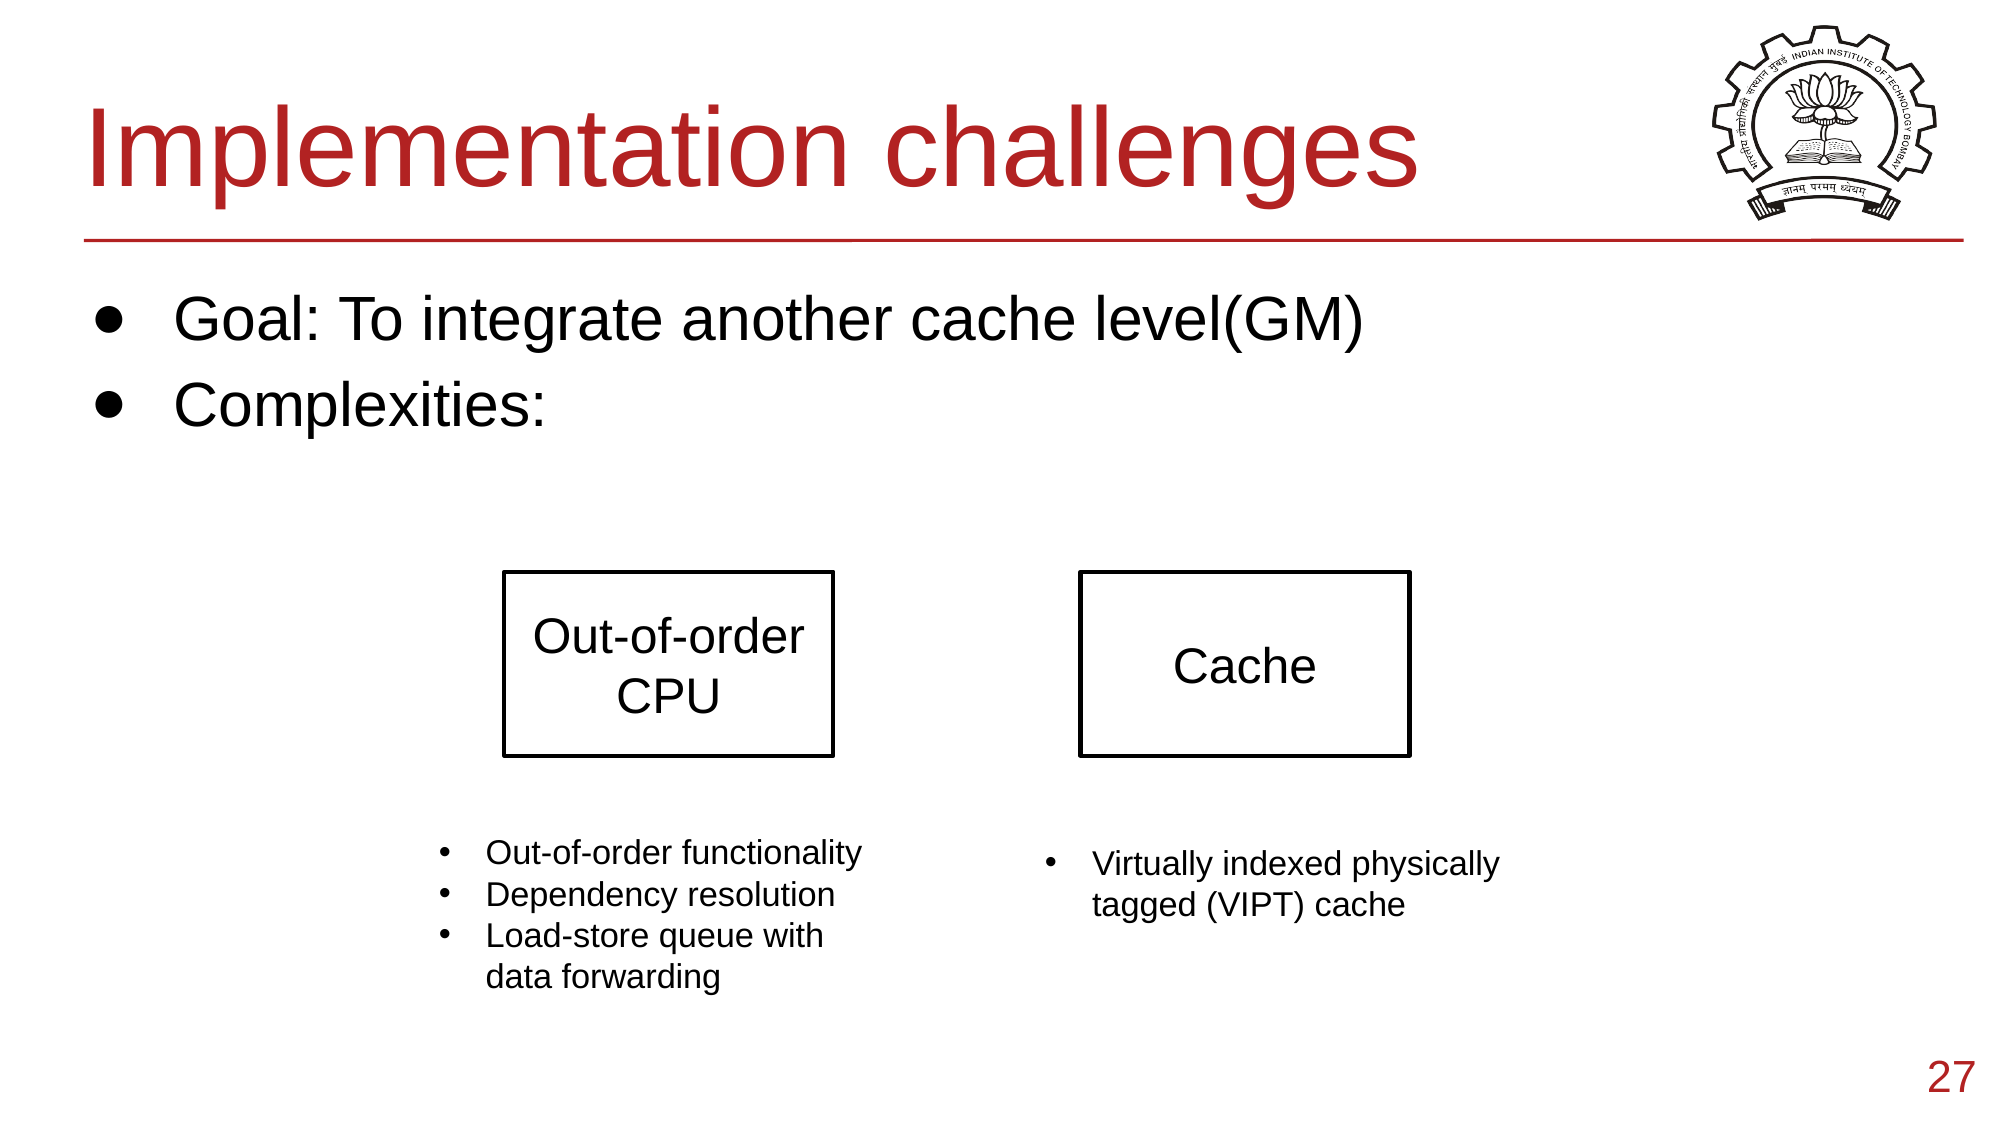

# Implementation challenges
Goal: To integrate another cache level(GM)
Complexities:
Out-of-order CPU
Cache
Out-of-order functionality
Dependency resolution
Load-store queue with data forwarding

Virtually indexed physically tagged (VIPT) cache
27